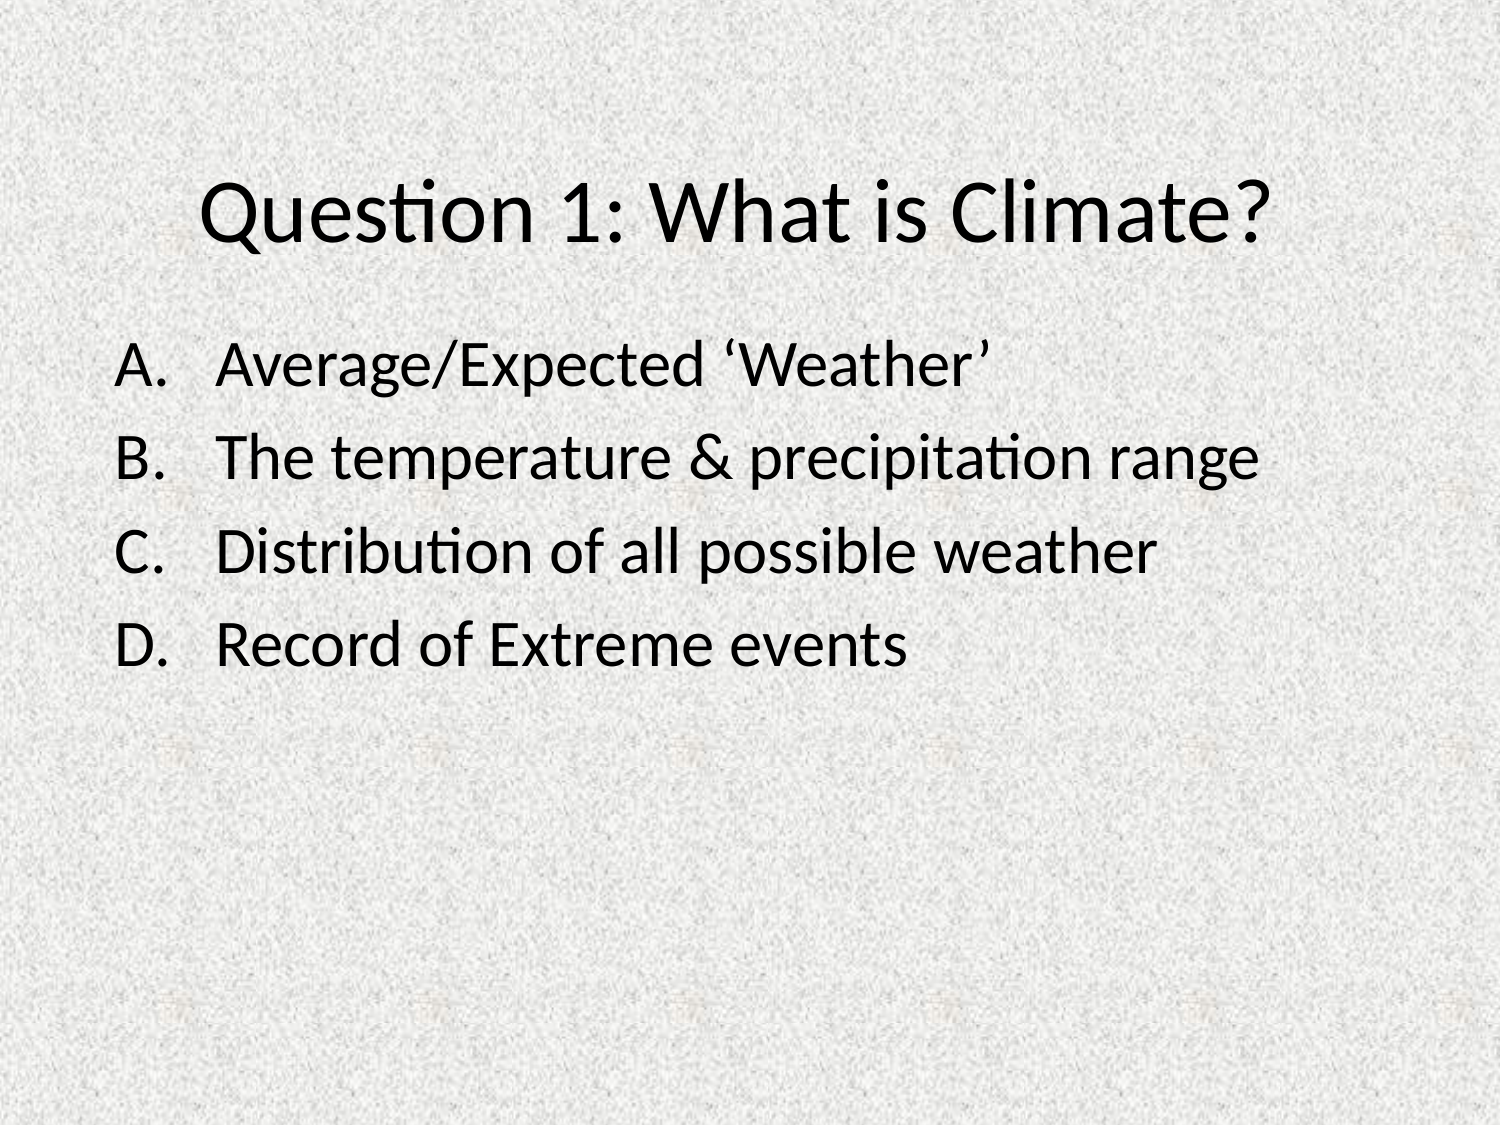

# Question 1: What is Climate?
Average/Expected ‘Weather’
The temperature & precipitation range
Distribution of all possible weather
Record of Extreme events